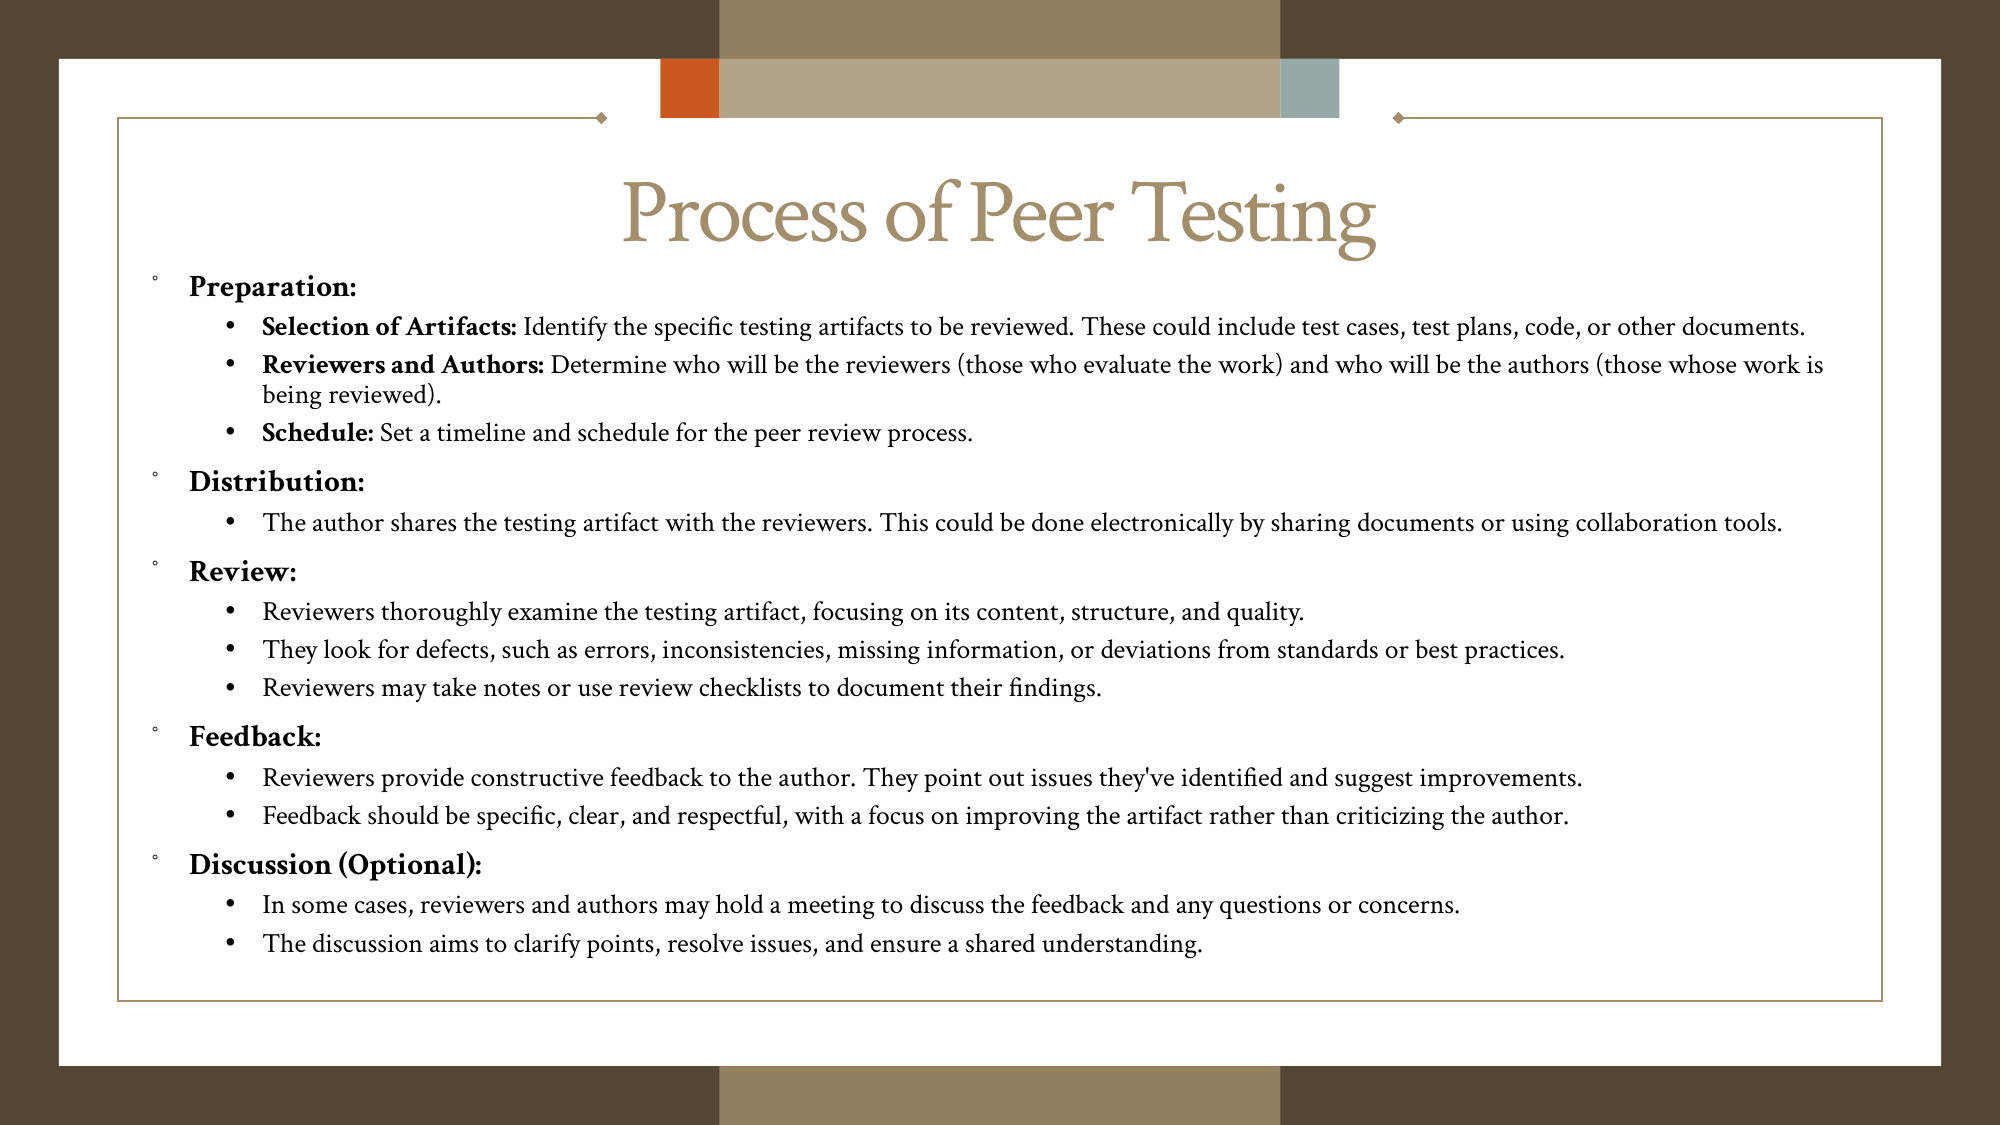

# Process of Peer Testing
Preparation:
Selection of Artifacts: Identify the specific testing artifacts to be reviewed. These could include test cases, test plans, code, or other documents.
Reviewers and Authors: Determine who will be the reviewers (those who evaluate the work) and who will be the authors (those whose work is being reviewed).
Schedule: Set a timeline and schedule for the peer review process.
Distribution:
The author shares the testing artifact with the reviewers. This could be done electronically by sharing documents or using collaboration tools.
Review:
Reviewers thoroughly examine the testing artifact, focusing on its content, structure, and quality.
They look for defects, such as errors, inconsistencies, missing information, or deviations from standards or best practices.
Reviewers may take notes or use review checklists to document their findings.
Feedback:
Reviewers provide constructive feedback to the author. They point out issues they've identified and suggest improvements.
Feedback should be specific, clear, and respectful, with a focus on improving the artifact rather than criticizing the author.
Discussion (Optional):
In some cases, reviewers and authors may hold a meeting to discuss the feedback and any questions or concerns.
The discussion aims to clarify points, resolve issues, and ensure a shared understanding.